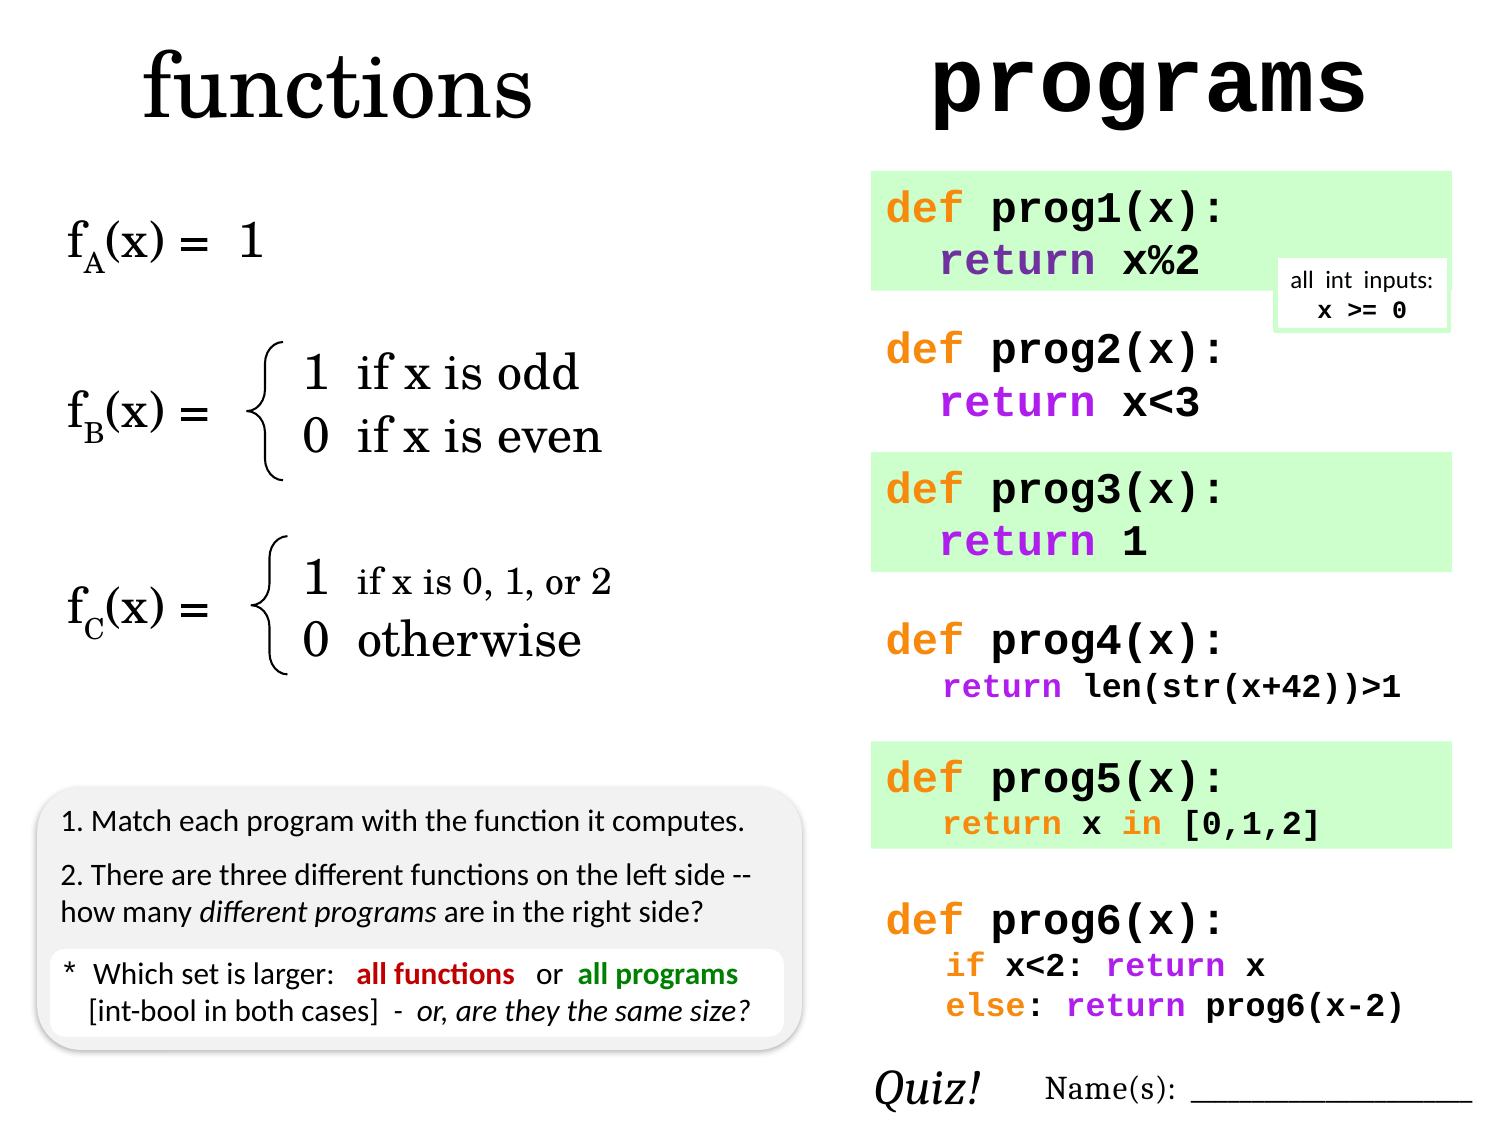

programs
functions
def prog1(x):
  return x%2
fA(x) =  1
all  int  inputs:
x >= 0
def prog2(x):
  return x<3
1  if x is odd

fB(x) =
0  if x is even
def prog3(x):
  return 1

1  if x is 0, 1, or 2
fC(x) =
0  otherwise
def prog4(x):
   return len(str(x+42))>1
def prog5(x):
   return x in [0,1,2]

1. Match each program with the function it computes.
2. There are three different functions on the left side -- how many different programs are in the right side?
def prog6(x):
   if x<2: return x
   else: return prog6(x-2)
*  Which set is larger:   all functions   or  all programs
    [int-bool in both cases]  -  or, are they the same size?

Quiz!
Name(s):  _______________________